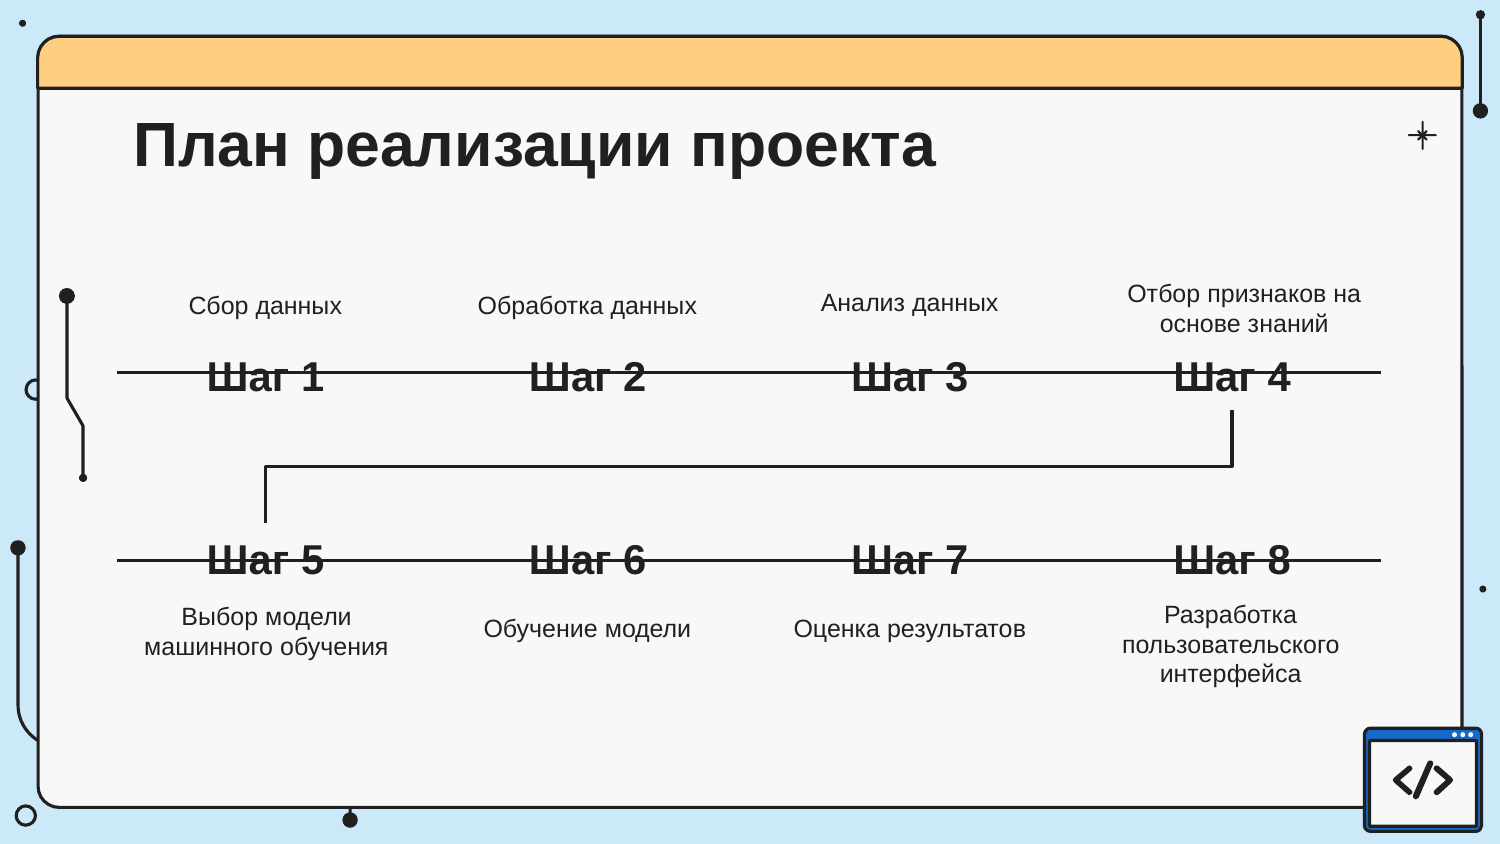

# План реализации проекта
Сбор данных
Обработка данных
Отбор признаков на основе знаний
Анализ данных
Шаг 1
Шаг 2
Шаг 3
Шаг 4
Шаг 5
Шаг 6
Шаг 7
Шаг 8
Разработка пользовательского интерфейса
Выбор модели машинного обучения
Оценка результатов
Обучение модели